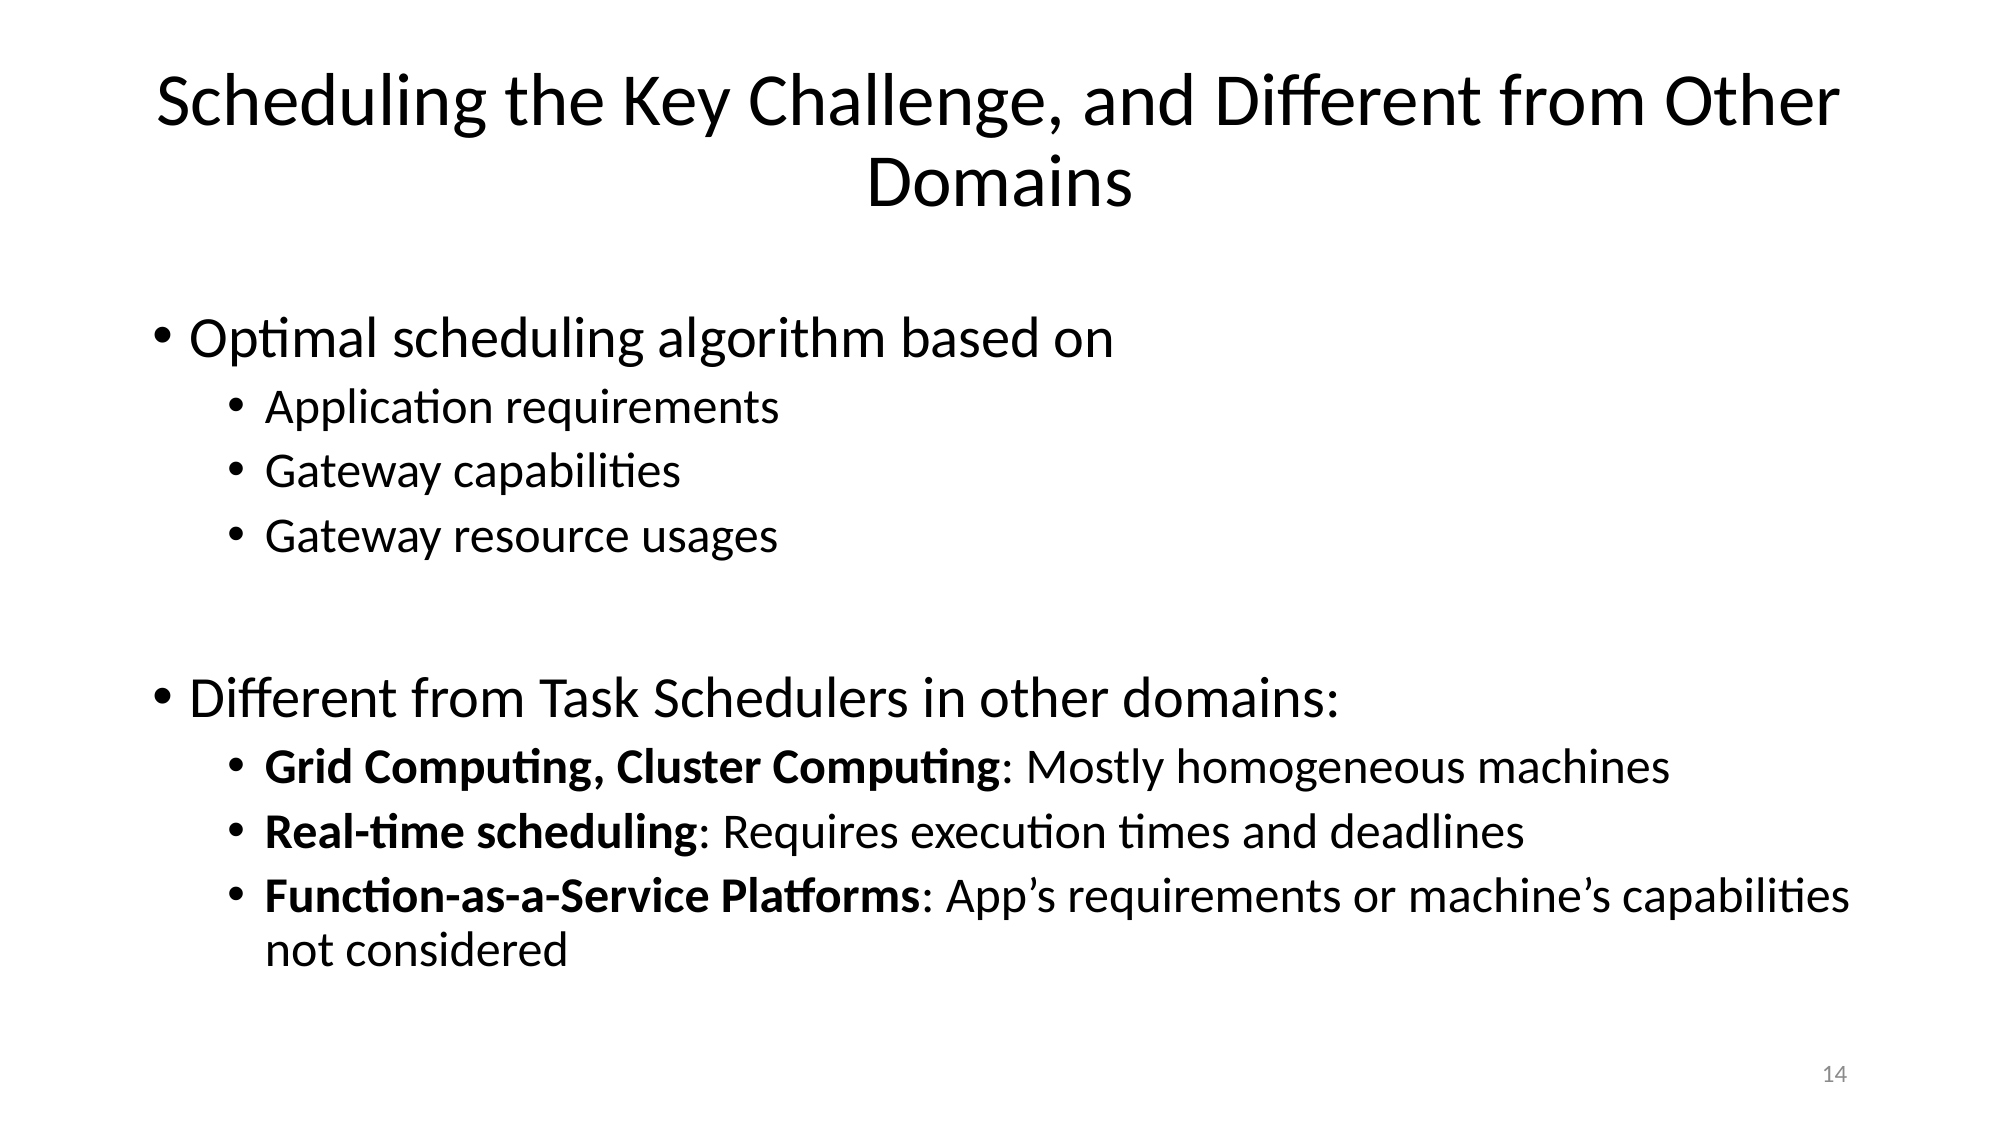

# Scheduling the Key Challenge, and Different from Other Domains
Optimal scheduling algorithm based on
Application requirements
Gateway capabilities
Gateway resource usages

Different from Task Schedulers in other domains:
Grid Computing, Cluster Computing: Mostly homogeneous machines
Real-time scheduling: Requires execution times and deadlines
Function-as-a-Service Platforms: App’s requirements or machine’s capabilities not considered

14